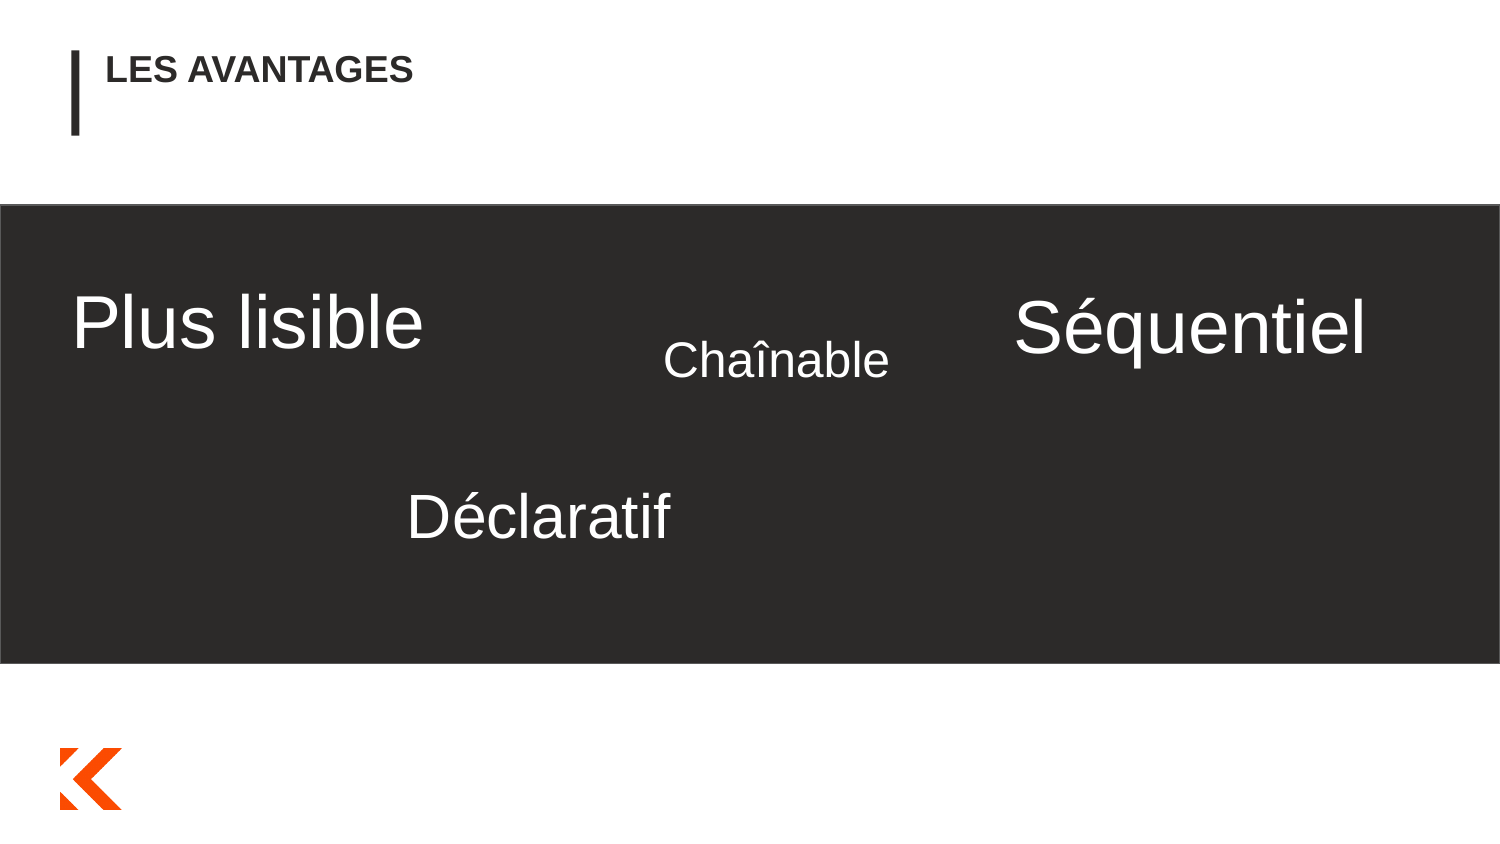

# LES AVANTAGES

Plus lisible
Séquentiel
Chaînable
Déclaratif